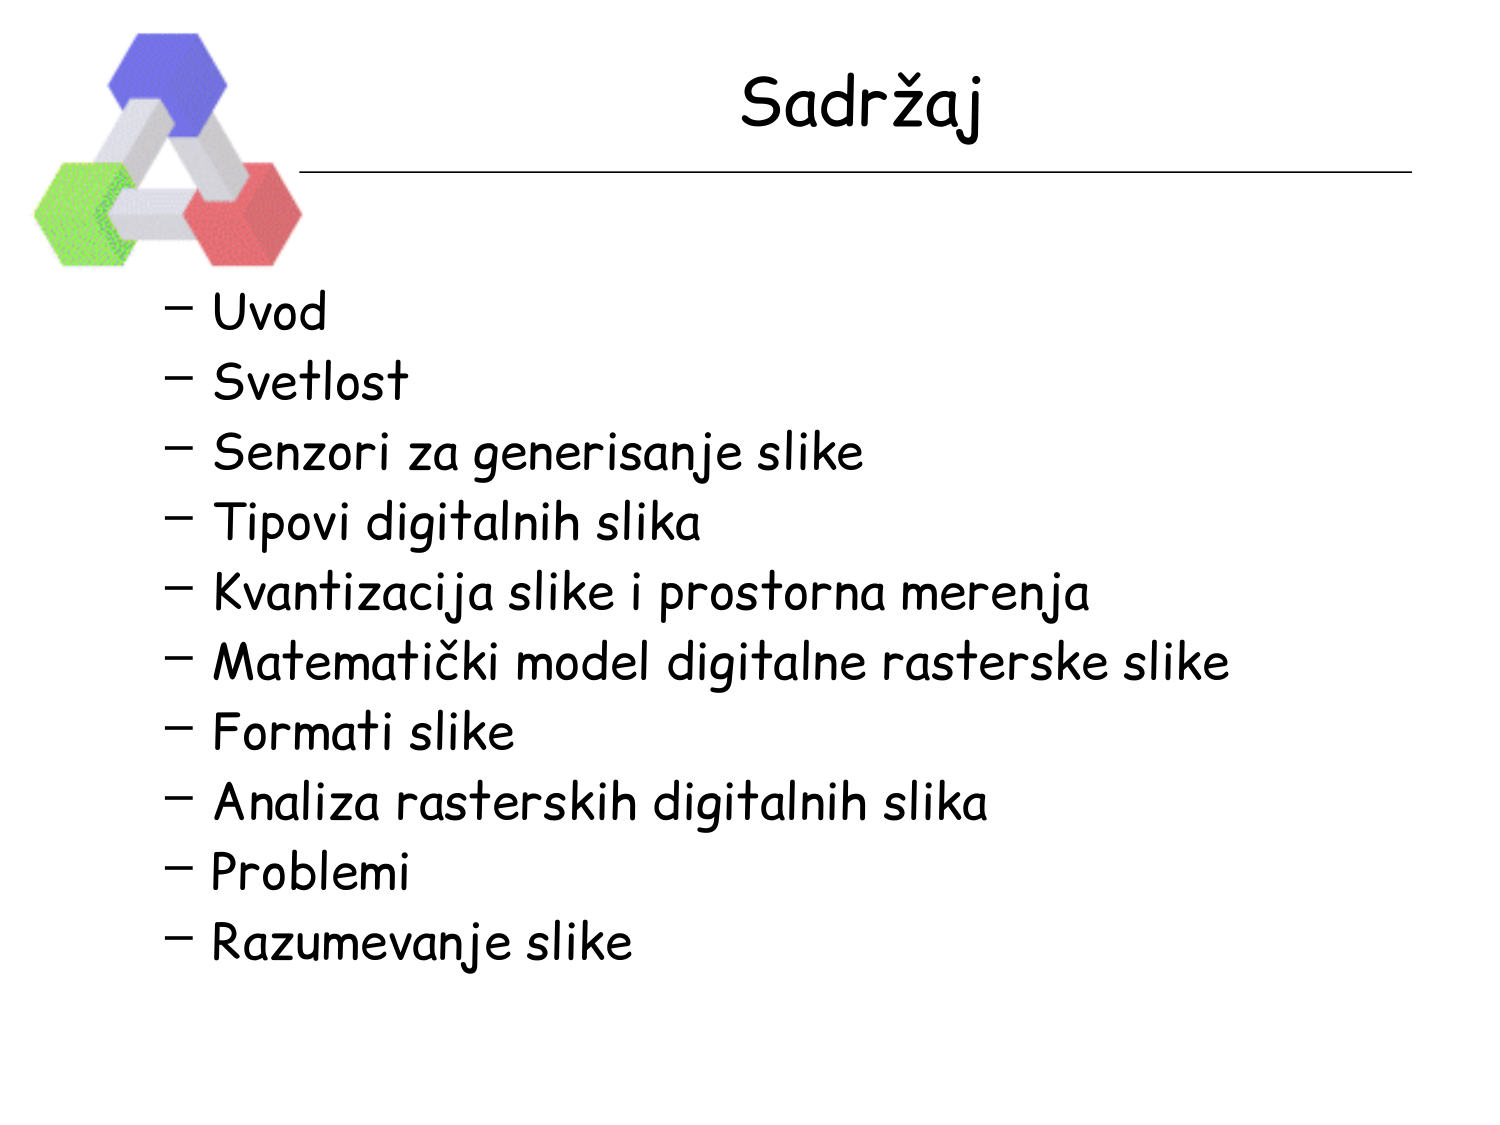

# Sadržaj

Uvod
Svetlost
Senzori za generisanje slike
Tipovi digitalnih slika
Kvantizacija slike i prostorna merenja
Matematički model digitalne rasterske slike
Formati slike
Analiza rasterskih digitalnih slika
Problemi
Razumevanje slike